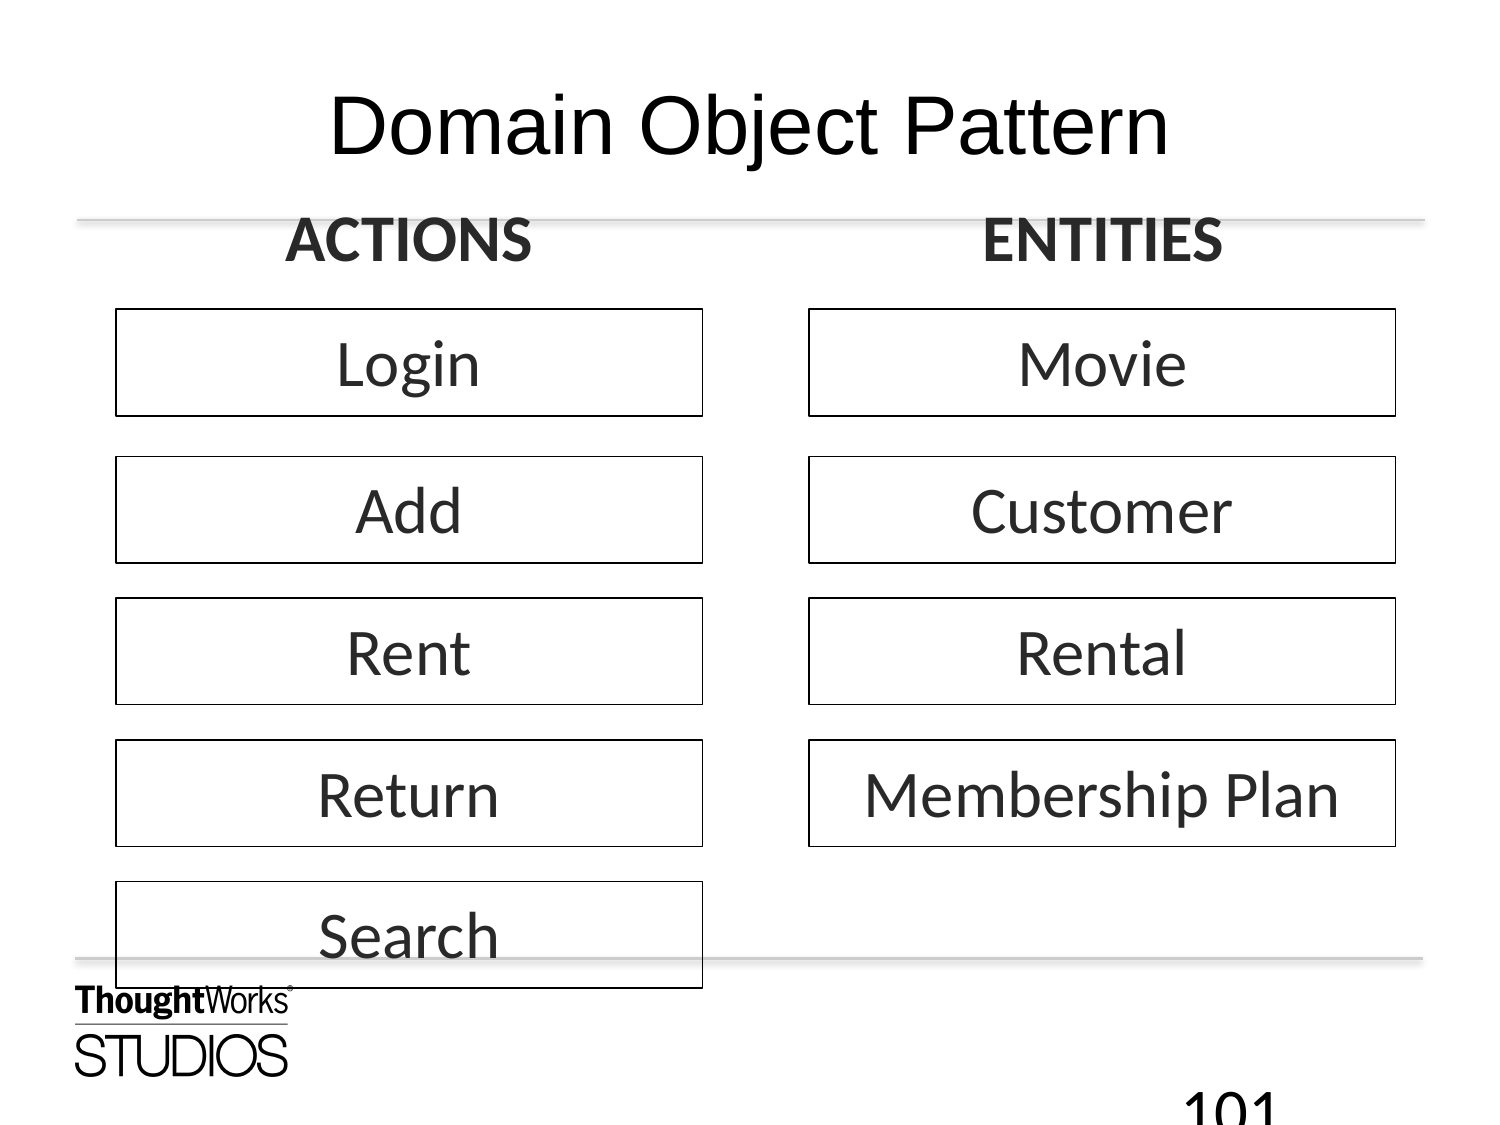

# Domain Object Pattern
ACTIONS
ENTITIES
Login
Movie
Add
Customer
Rent
Rental
Return
Membership Plan
Search
101